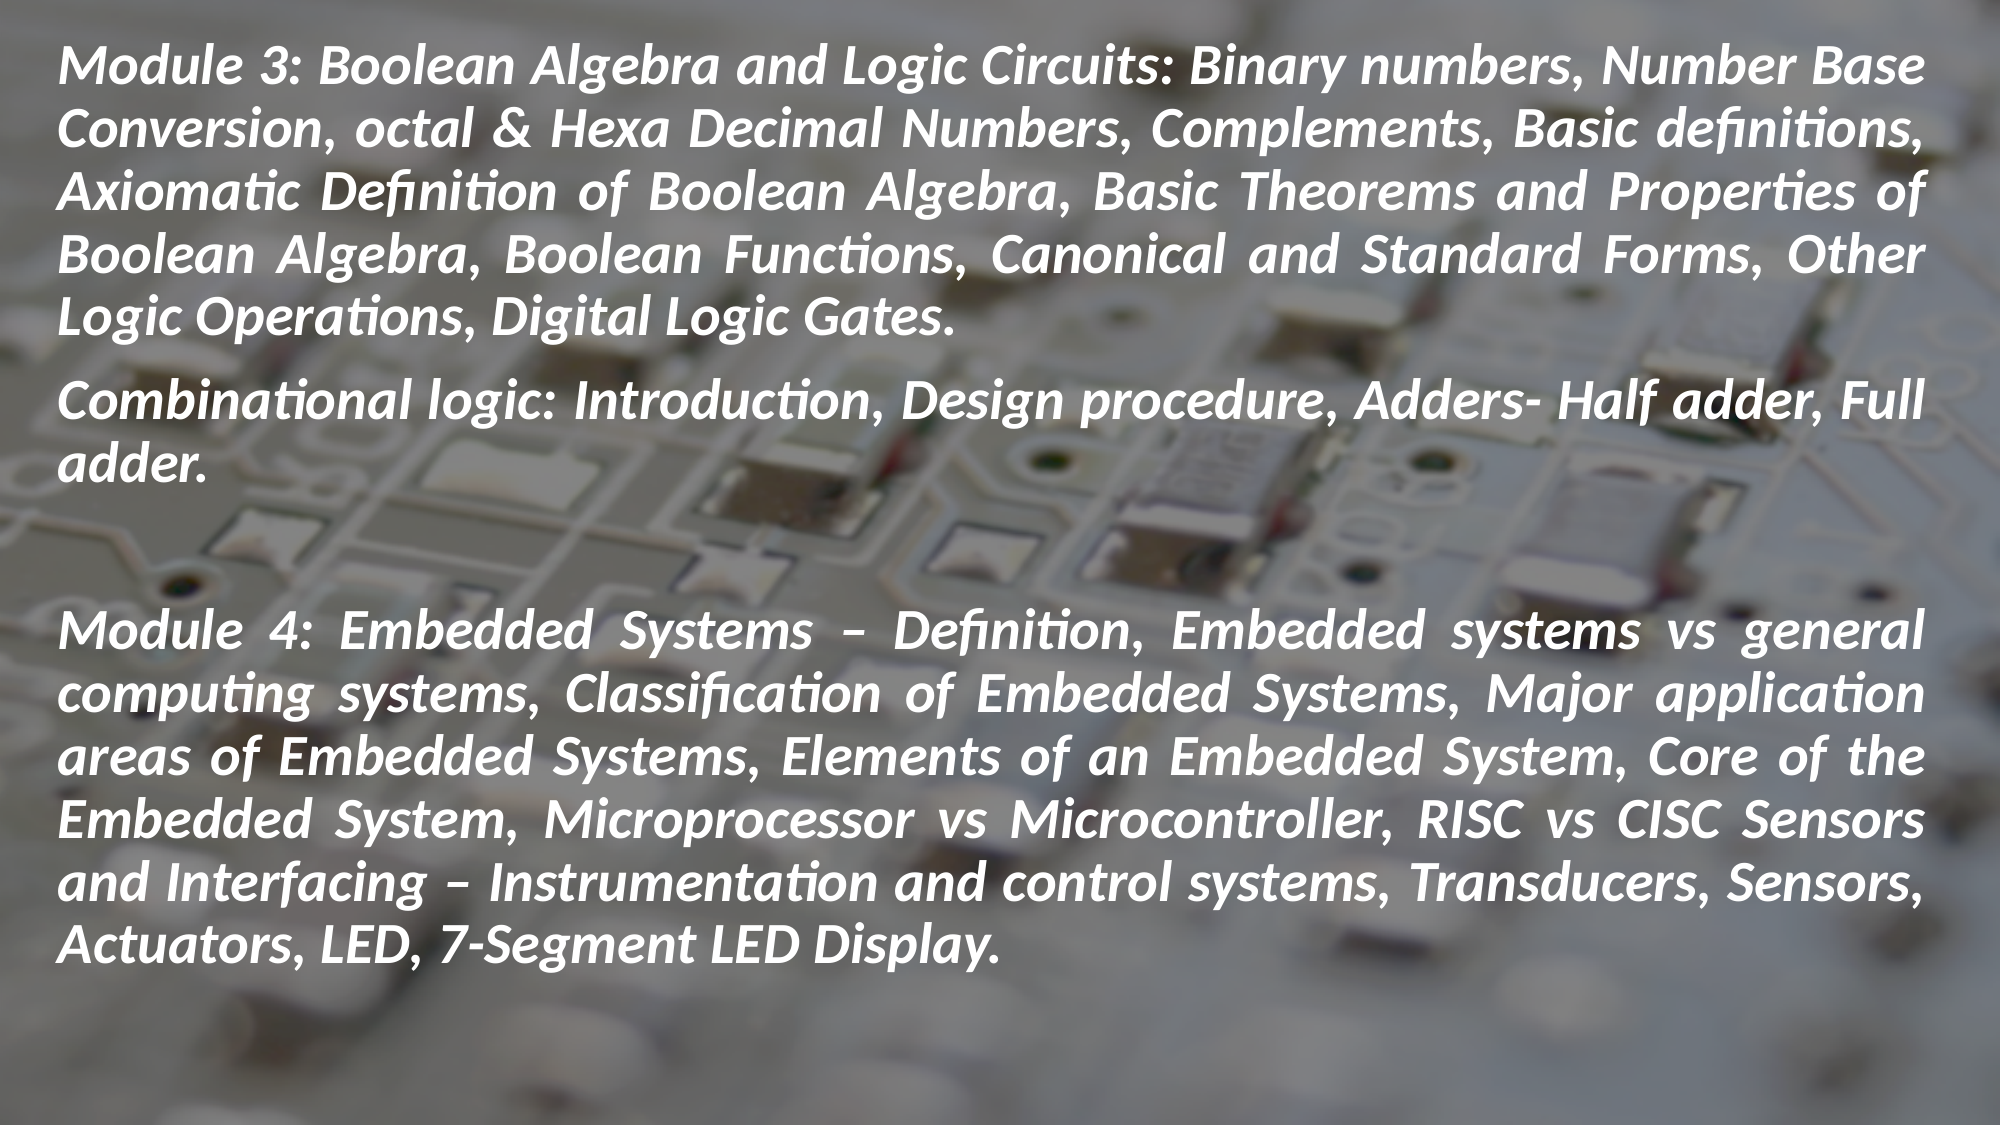

Module 3: Boolean Algebra and Logic Circuits: Binary numbers, Number Base Conversion, octal & Hexa Decimal Numbers, Complements, Basic definitions, Axiomatic Definition of Boolean Algebra, Basic Theorems and Properties of Boolean Algebra, Boolean Functions, Canonical and Standard Forms, Other Logic Operations, Digital Logic Gates.
Combinational logic: Introduction, Design procedure, Adders- Half adder, Full adder.

Module 4: Embedded Systems – Definition, Embedded systems vs general computing systems, Classification of Embedded Systems, Major application areas of Embedded Systems, Elements of an Embedded System, Core of the Embedded System, Microprocessor vs Microcontroller, RISC vs CISC Sensors and Interfacing – Instrumentation and control systems, Transducers, Sensors, Actuators, LED, 7-Segment LED Display.